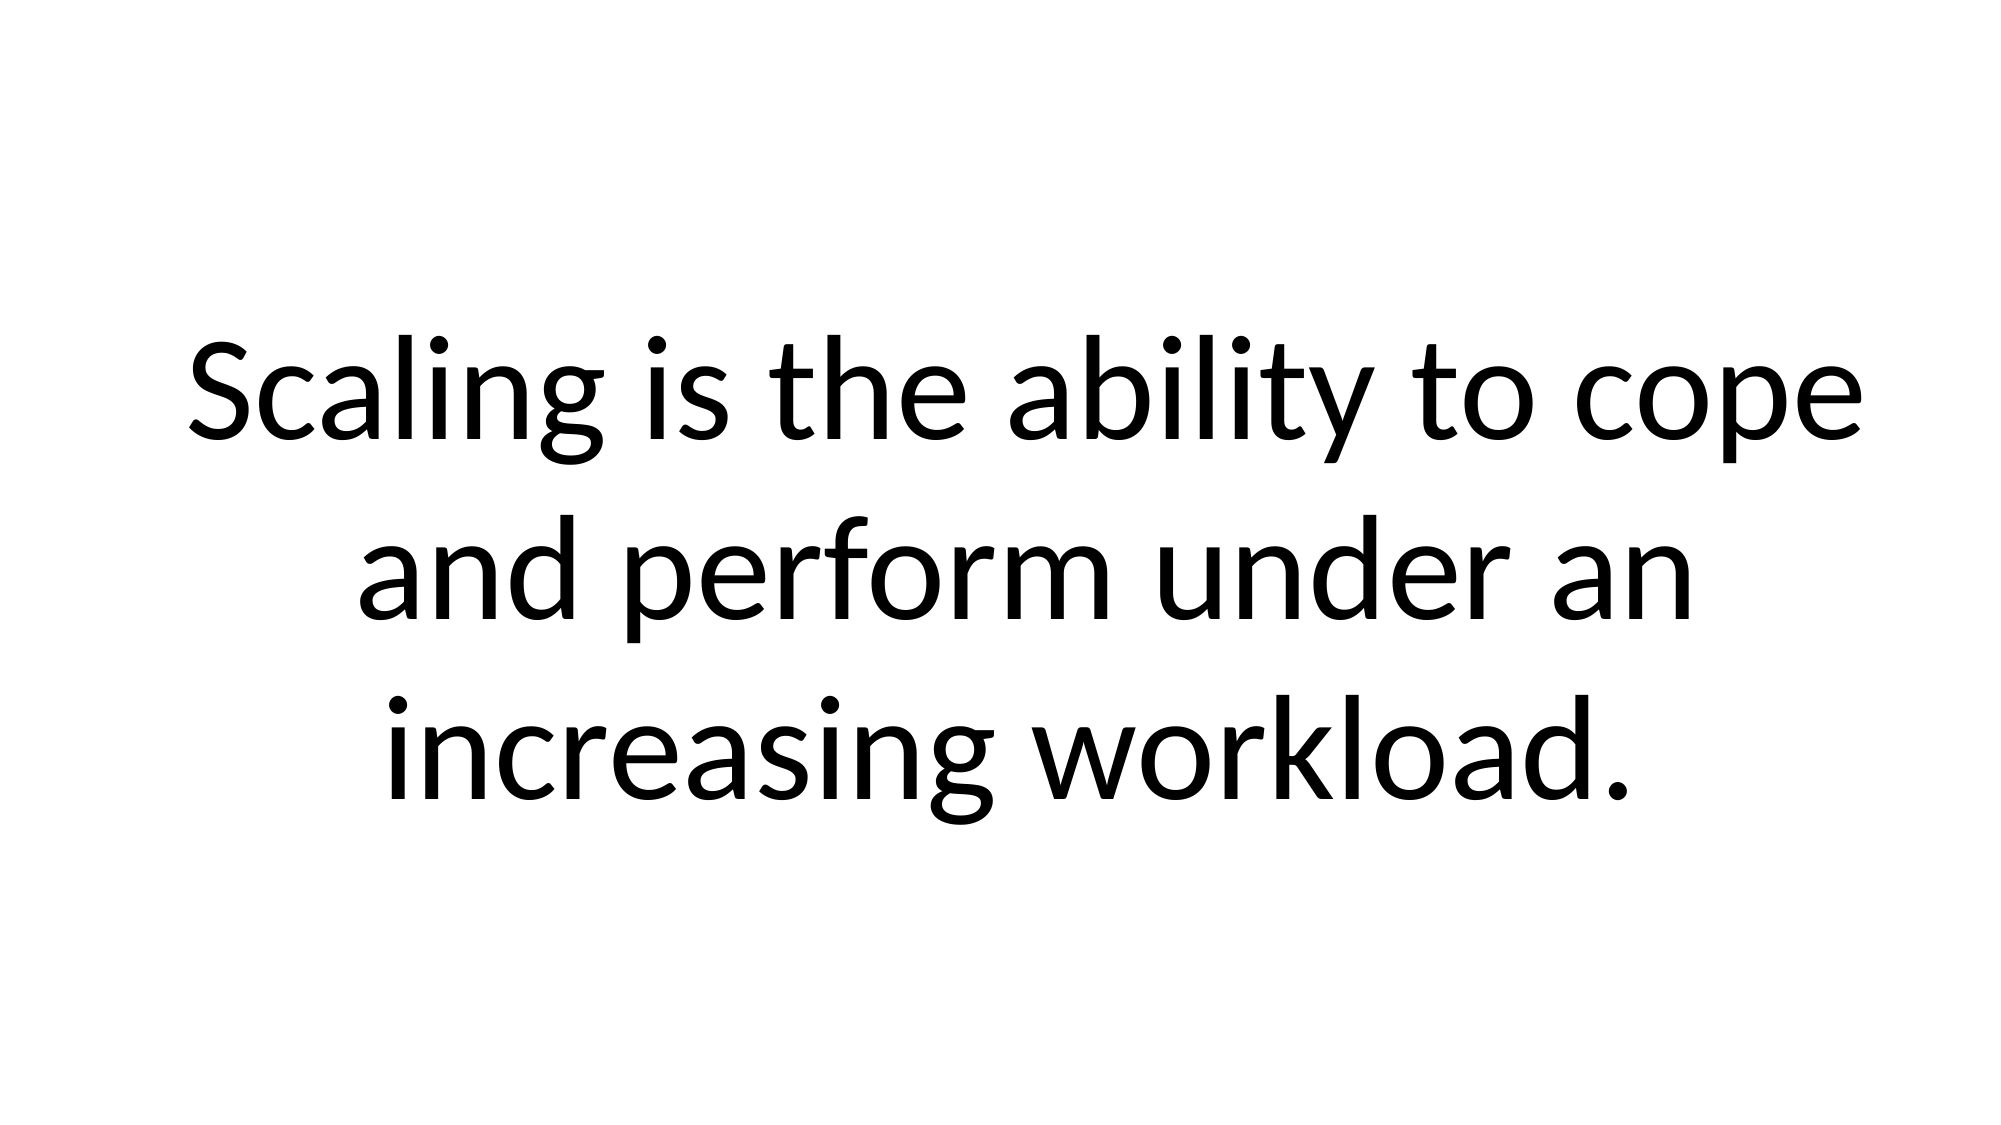

Scaling is the ability to cope and perform under an increasing workload.